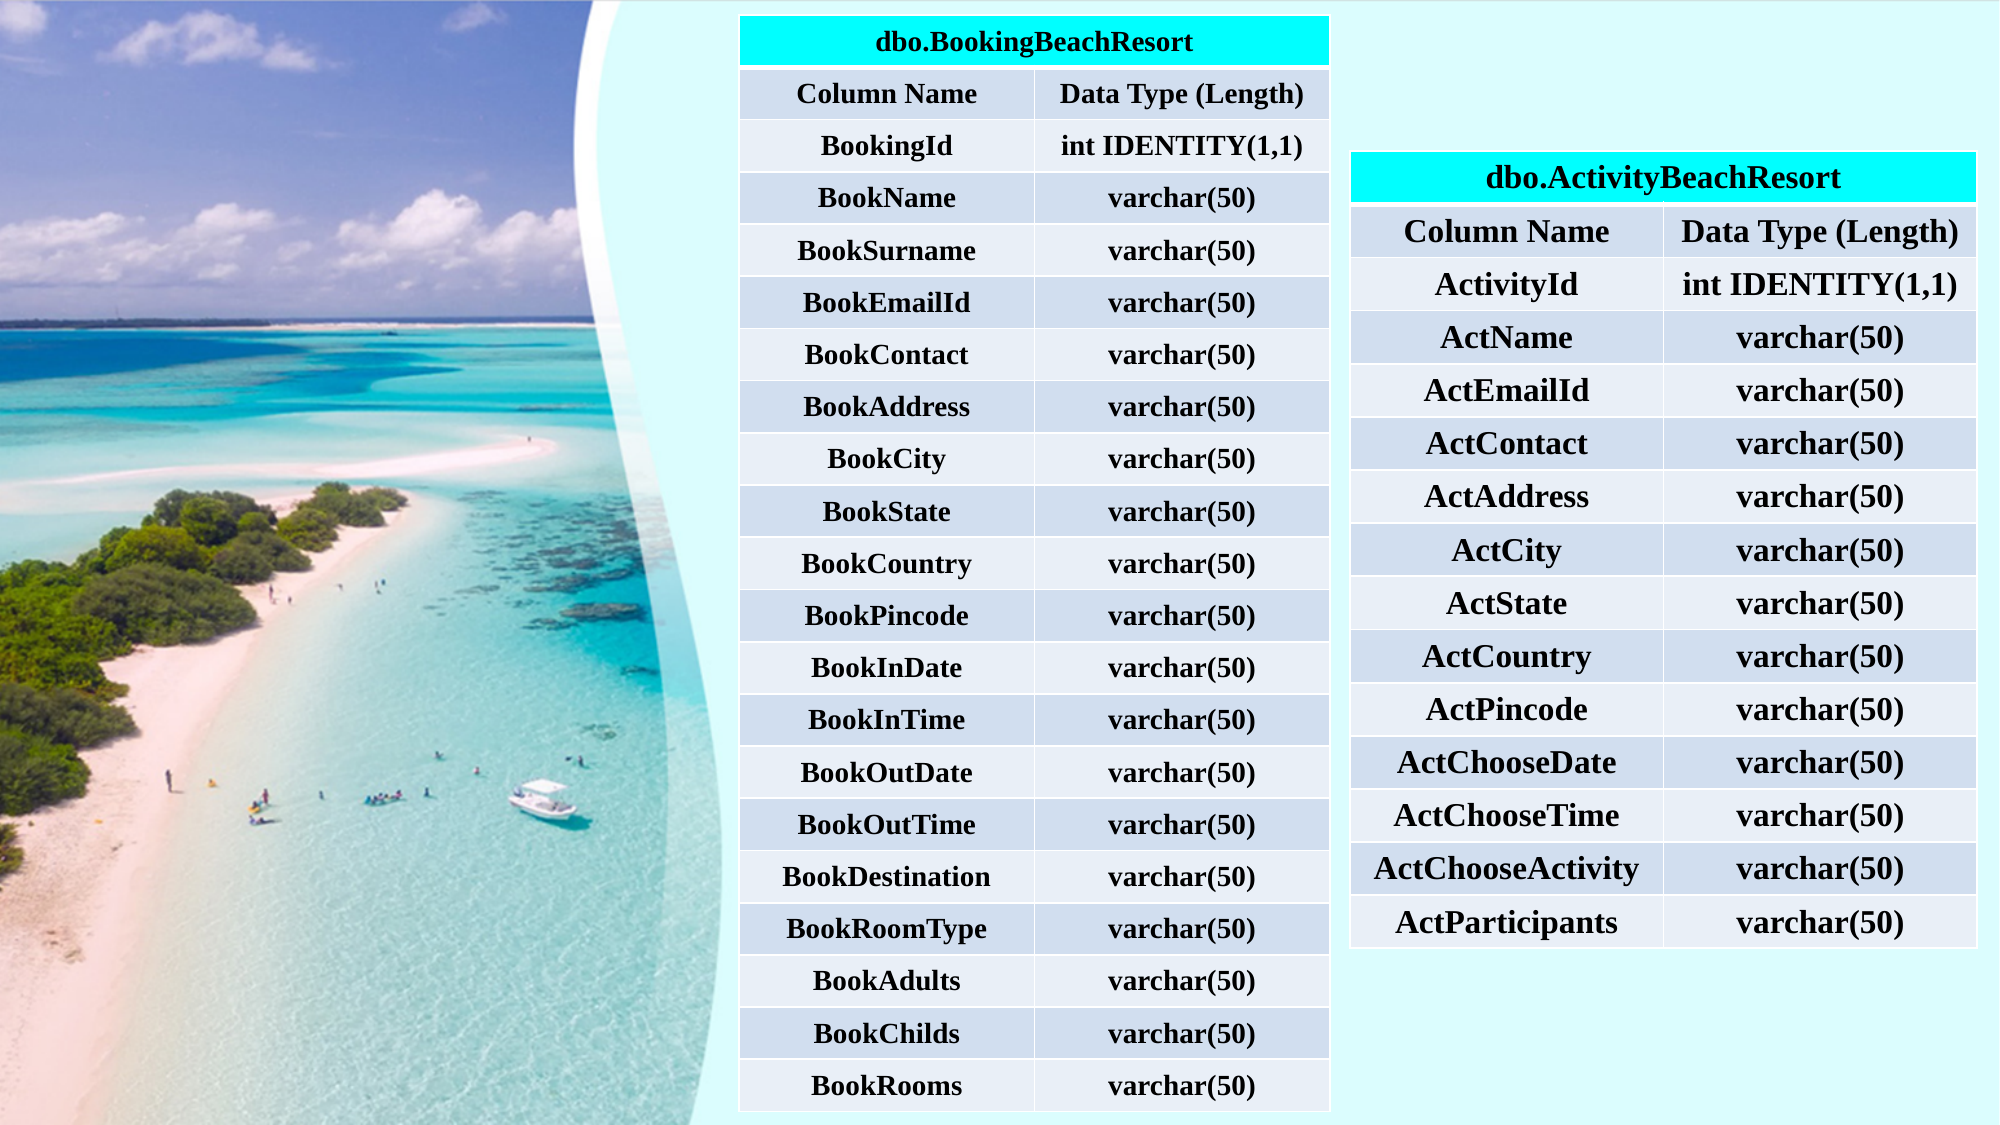

| dbo.BookingBeachResort |  |
| --- | --- |
| Column Name | Data Type (Length) |
| BookingId | int IDENTITY(1,1) |
| BookName | varchar(50) |
| BookSurname | varchar(50) |
| BookEmailId | varchar(50) |
| BookContact | varchar(50) |
| BookAddress | varchar(50) |
| BookCity | varchar(50) |
| BookState | varchar(50) |
| BookCountry | varchar(50) |
| BookPincode | varchar(50) |
| BookInDate | varchar(50) |
| BookInTime | varchar(50) |
| BookOutDate | varchar(50) |
| BookOutTime | varchar(50) |
| BookDestination | varchar(50) |
| BookRoomType | varchar(50) |
| BookAdults | varchar(50) |
| BookChilds | varchar(50) |
| BookRooms | varchar(50) |
| dbo.ActivityBeachResort |  |
| --- | --- |
| Column Name | Data Type (Length) |
| ActivityId | int IDENTITY(1,1) |
| ActName | varchar(50) |
| ActEmailId | varchar(50) |
| ActContact | varchar(50) |
| ActAddress | varchar(50) |
| ActCity | varchar(50) |
| ActState | varchar(50) |
| ActCountry | varchar(50) |
| ActPincode | varchar(50) |
| ActChooseDate | varchar(50) |
| ActChooseTime | varchar(50) |
| ActChooseActivity | varchar(50) |
| ActParticipants | varchar(50) |